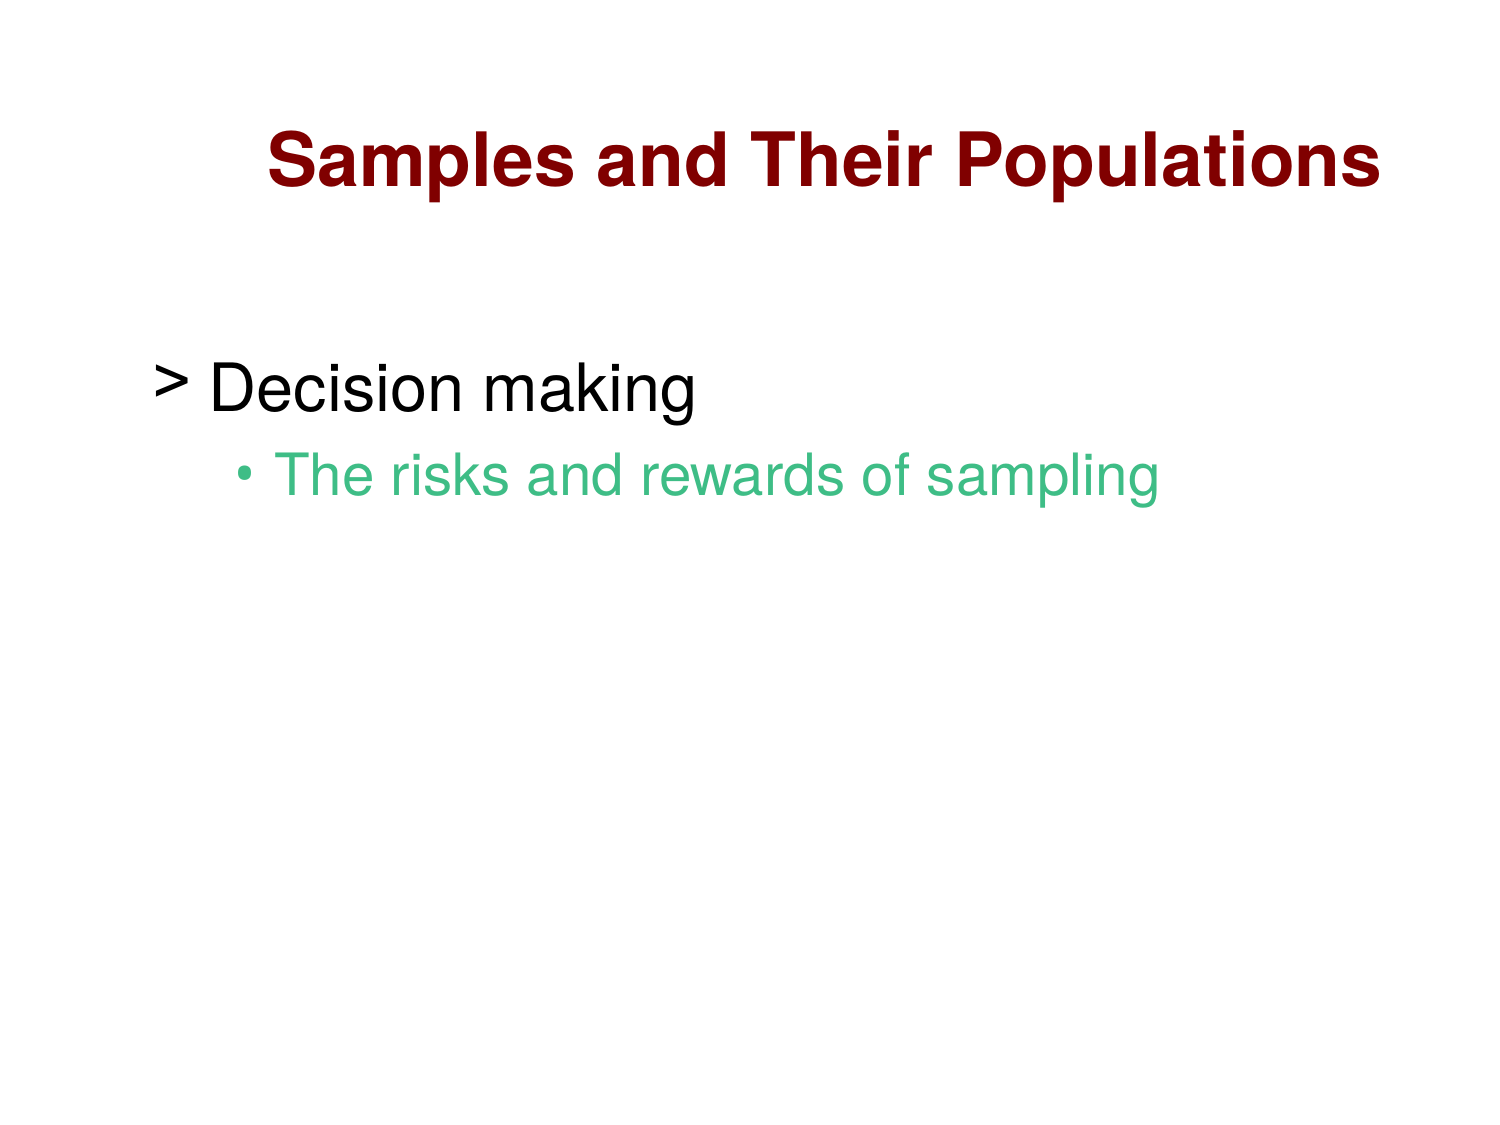

Samples and Their Populations
Decision making
The risks and rewards of sampling